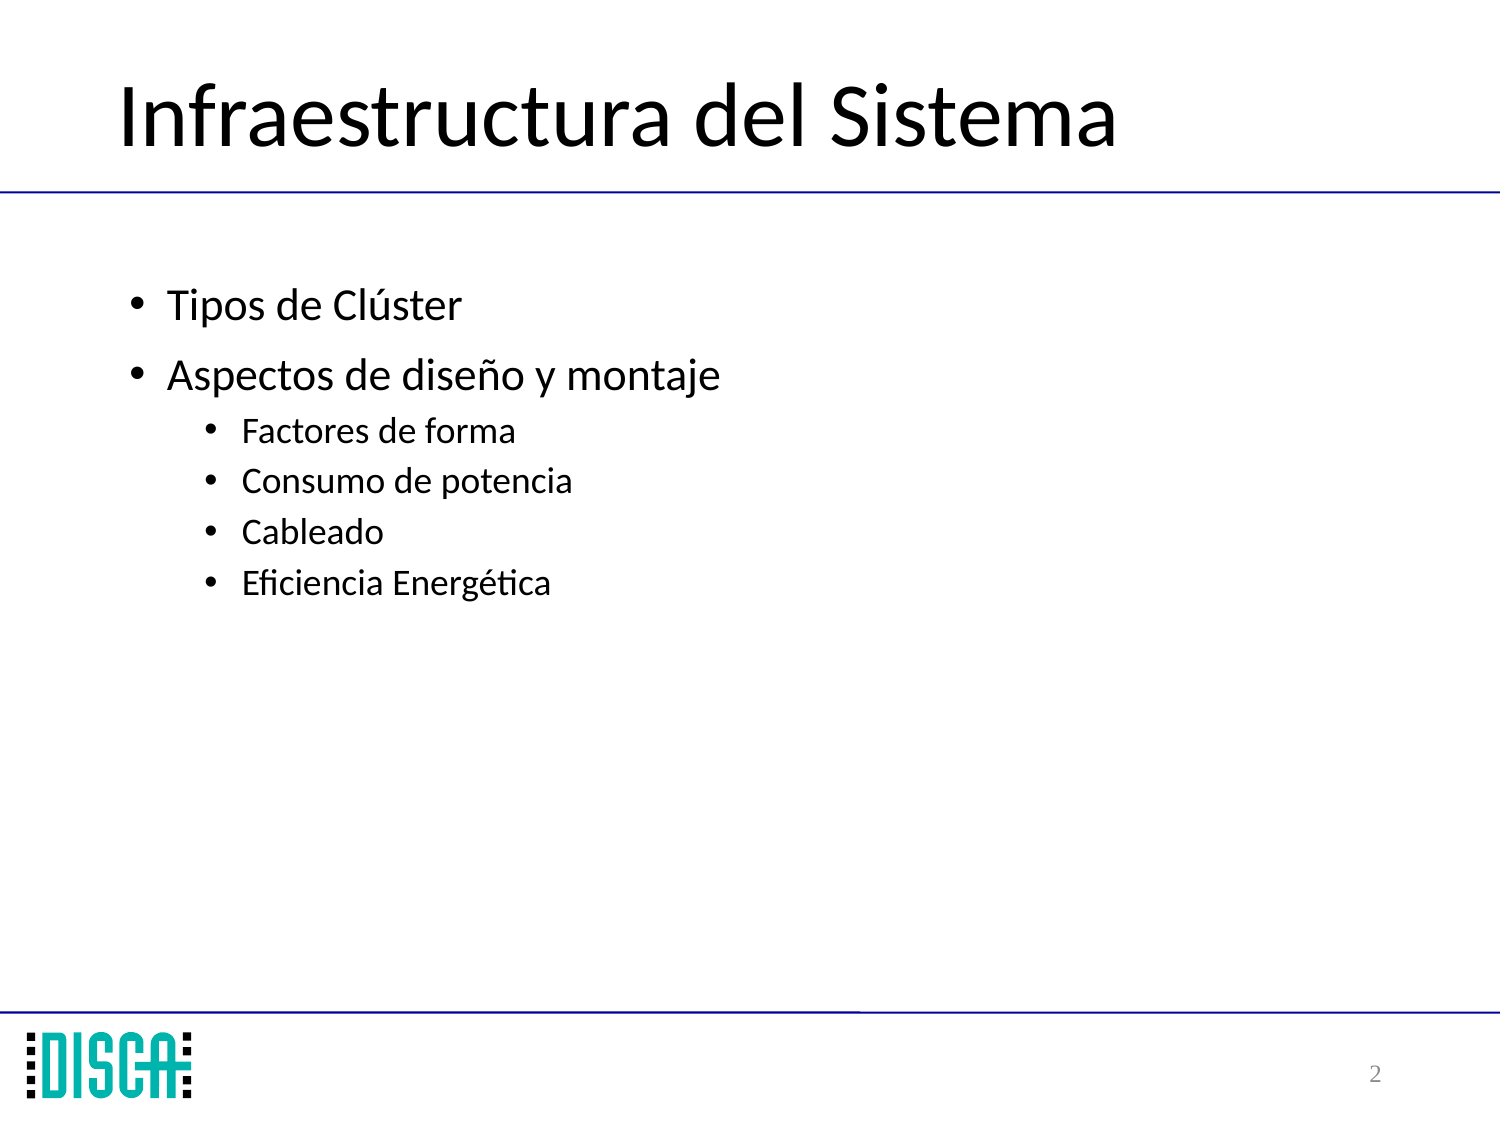

# Infraestructura del Sistema
Tipos de Clúster
Aspectos de diseño y montaje
Factores de forma
Consumo de potencia
Cableado
Eficiencia Energética

2